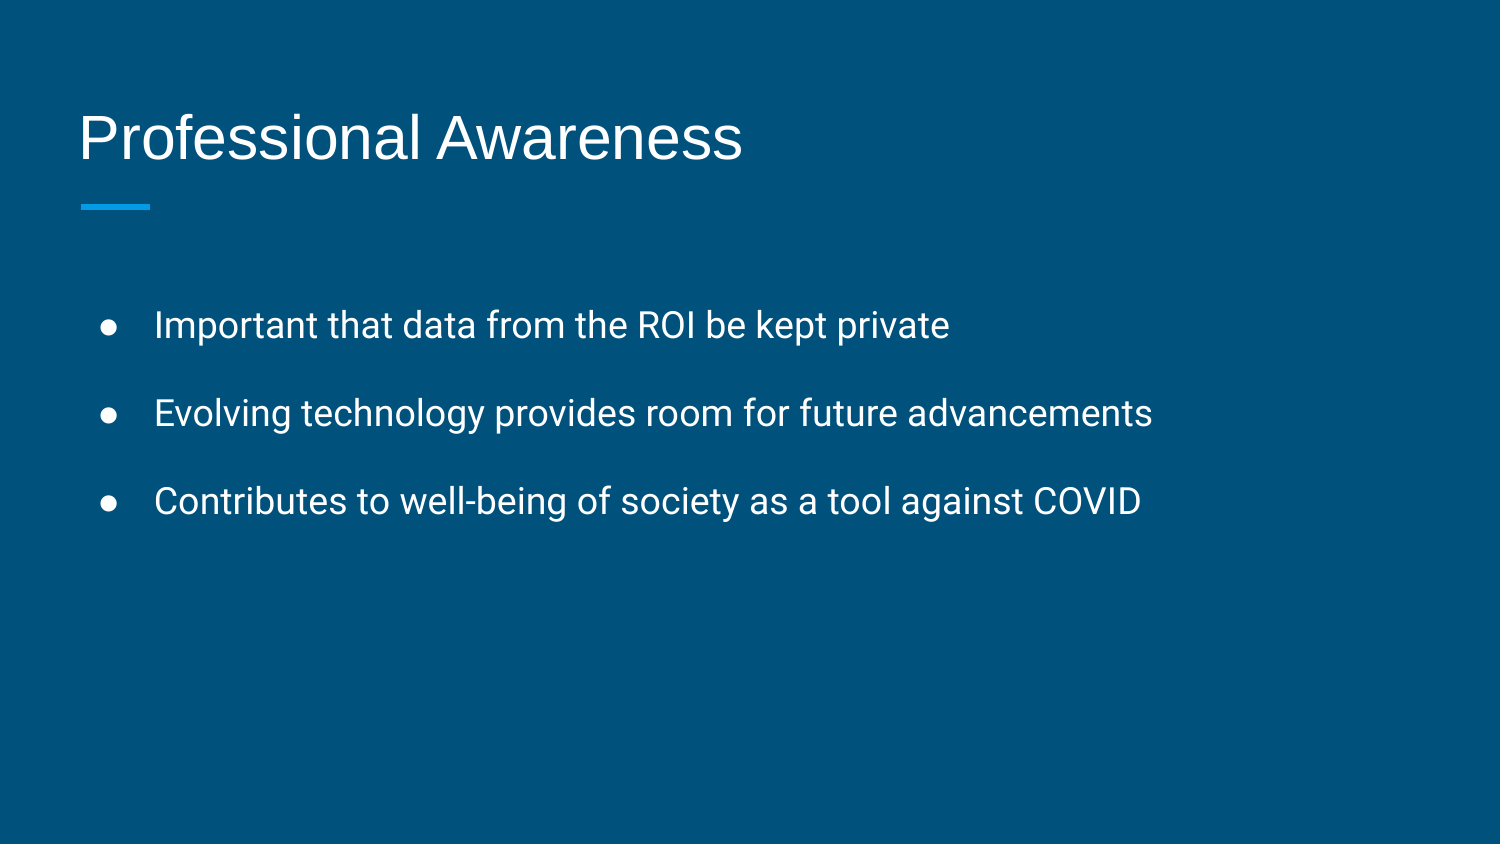

# Professional Awareness
Important that data from the ROI be kept private
Evolving technology provides room for future advancements
Contributes to well-being of society as a tool against COVID